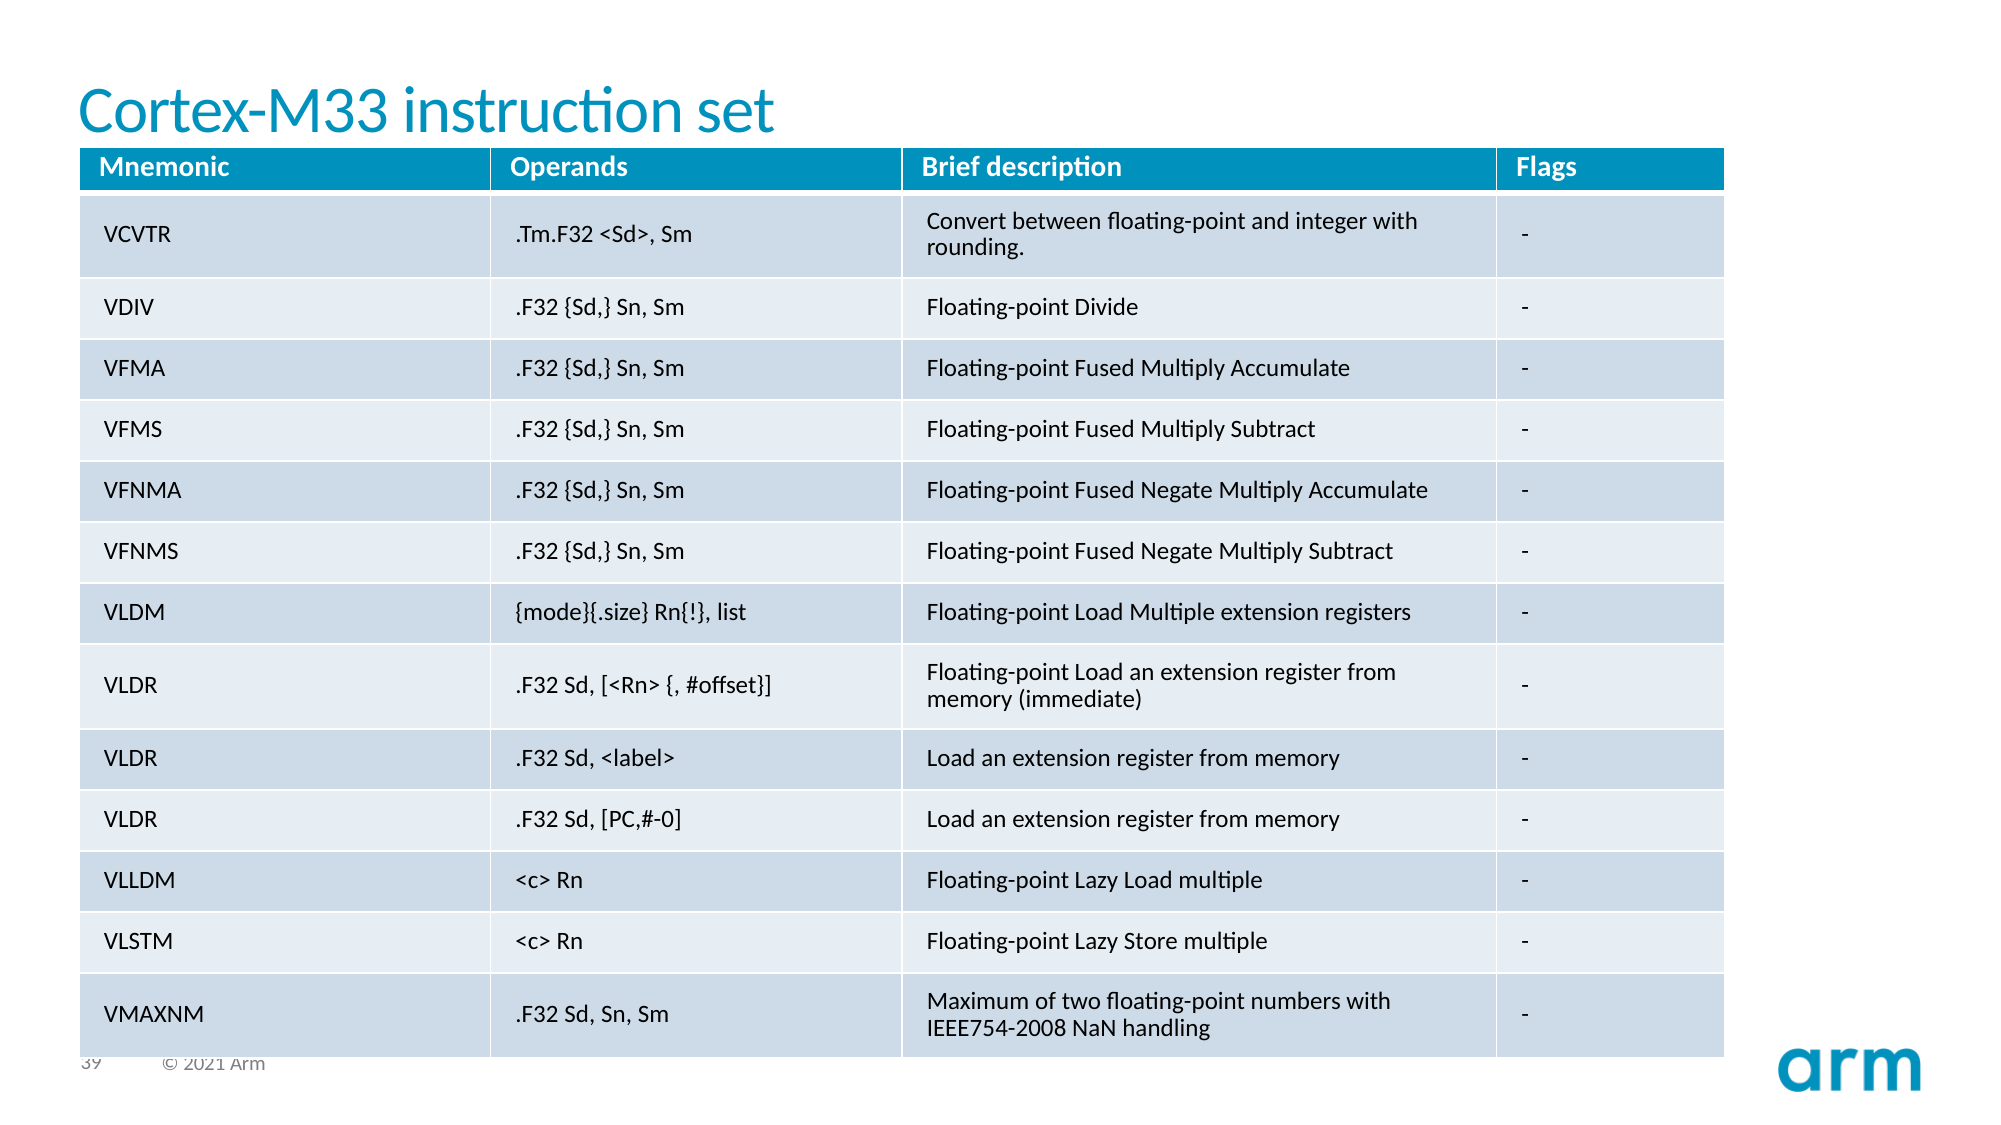

# Cortex-M33 instruction set
| Mnemonic | Operands | Brief description | Flags |
| --- | --- | --- | --- |
| VCVTR | .Tm.F32 <Sd>, Sm | Convert between floating-point and integer with rounding. | - |
| VDIV | .F32 {Sd,} Sn, Sm | Floating-point Divide | - |
| VFMA | .F32 {Sd,} Sn, Sm | Floating-point Fused Multiply Accumulate | - |
| VFMS | .F32 {Sd,} Sn, Sm | Floating-point Fused Multiply Subtract | - |
| VFNMA | .F32 {Sd,} Sn, Sm | Floating-point Fused Negate Multiply Accumulate | - |
| VFNMS | .F32 {Sd,} Sn, Sm | Floating-point Fused Negate Multiply Subtract | - |
| VLDM | {mode}{.size} Rn{!}, list | Floating-point Load Multiple extension registers | - |
| VLDR | .F32 Sd, [<Rn> {, #offset}] | Floating-point Load an extension register from memory (immediate) | - |
| VLDR | .F32 Sd, <label> | Load an extension register from memory | - |
| VLDR | .F32 Sd, [PC,#-0] | Load an extension register from memory | - |
| VLLDM | <c> Rn | Floating-point Lazy Load multiple | - |
| VLSTM | <c> Rn | Floating-point Lazy Store multiple | - |
| VMAXNM | .F32 Sd, Sn, Sm | Maximum of two floating-point numbers with IEEE754-2008 NaN handling | - |